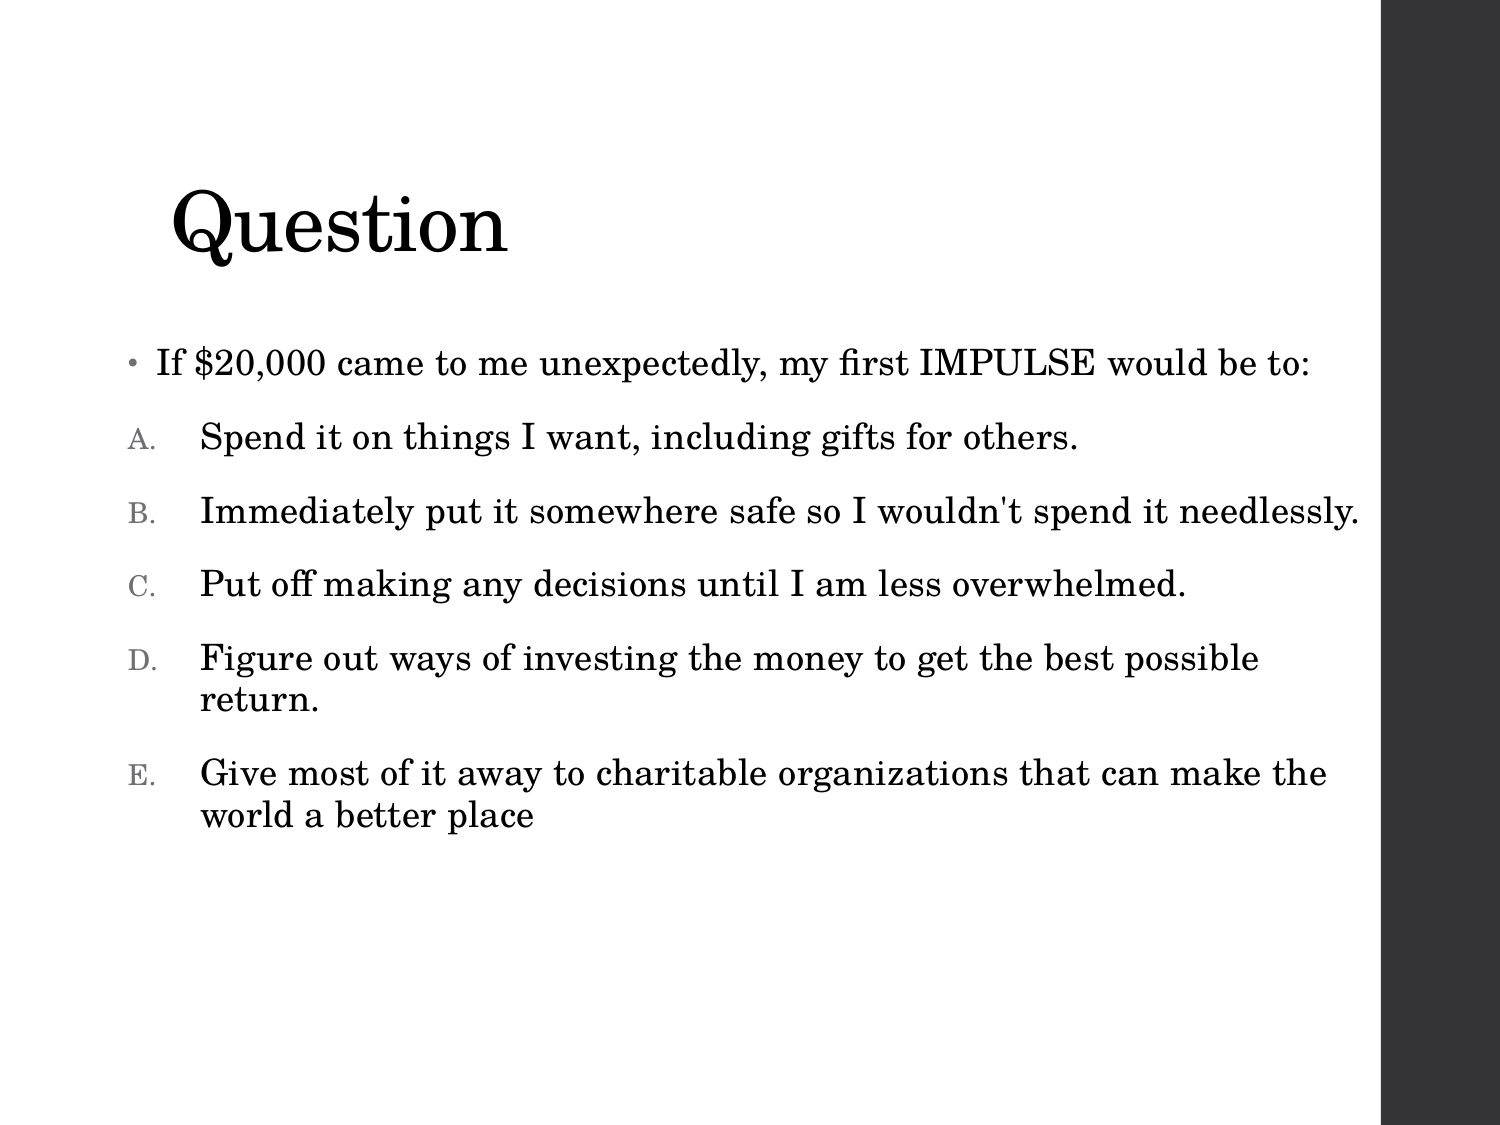

# Question
If $20,000 came to me unexpectedly, my first IMPULSE would be to:
Spend it on things I want, including gifts for others.
Immediately put it somewhere safe so I wouldn't spend it needlessly.
Put off making any decisions until I am less overwhelmed.
Figure out ways of investing the money to get the best possible return.
Give most of it away to charitable organizations that can make the world a better place